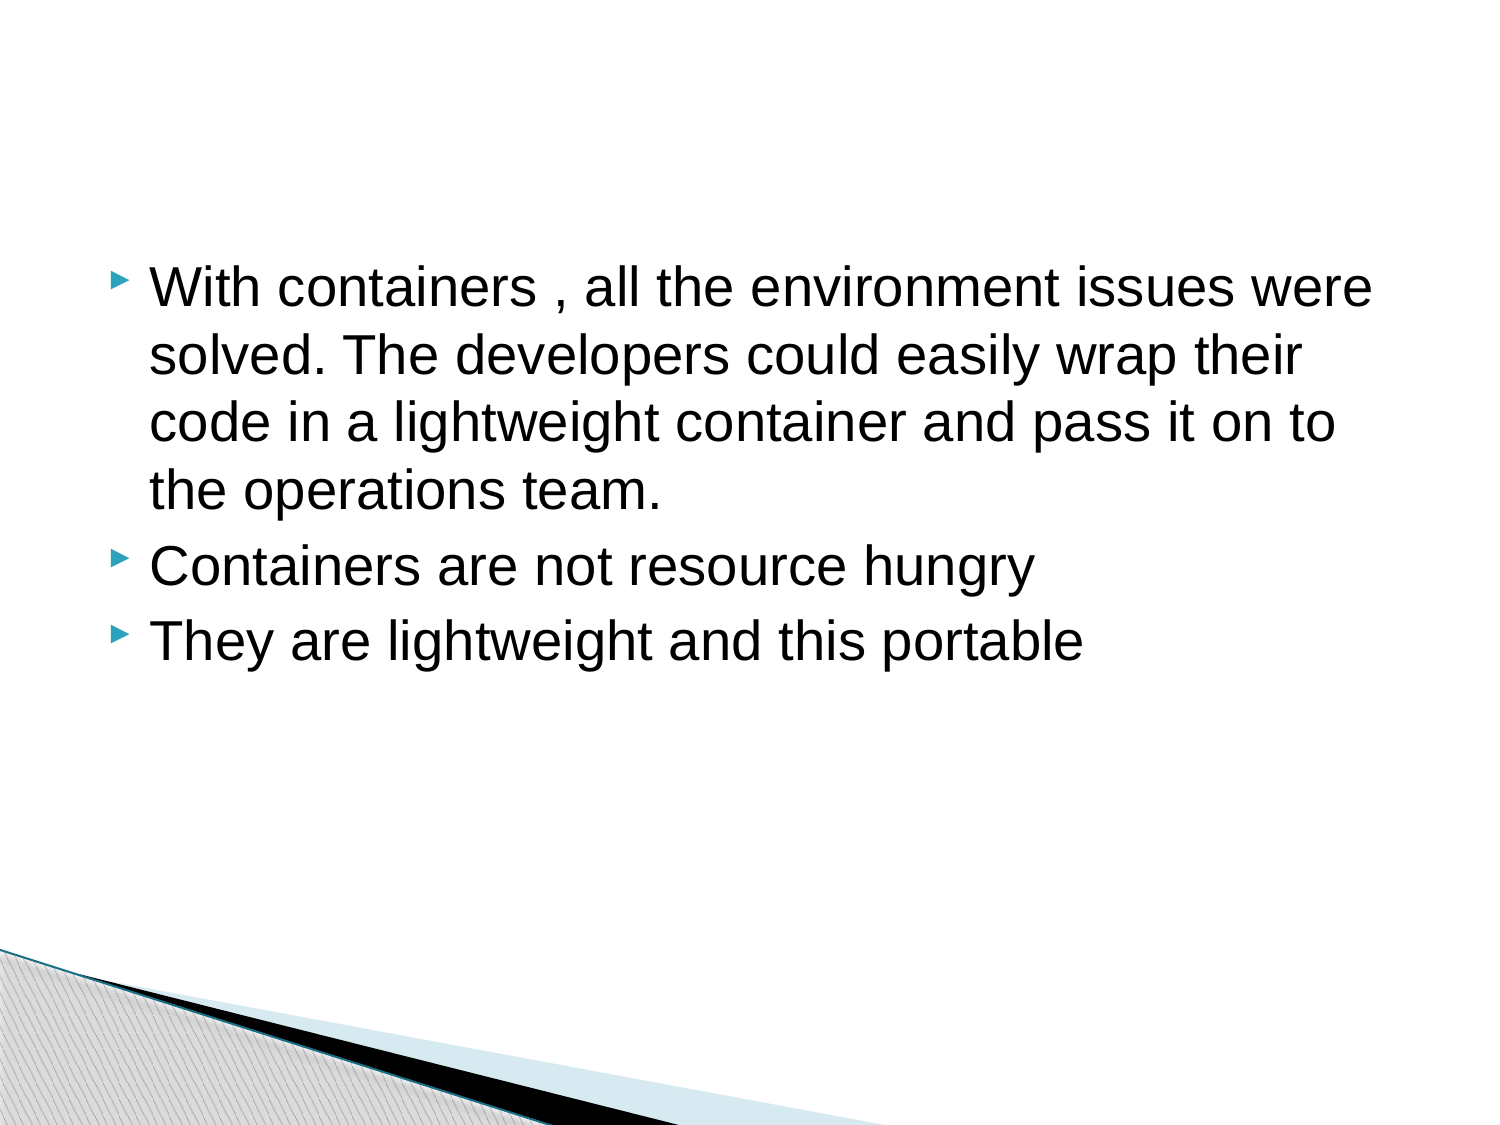

#
With containers , all the environment issues were solved. The developers could easily wrap their code in a lightweight container and pass it on to the operations team.
Containers are not resource hungry
They are lightweight and this portable